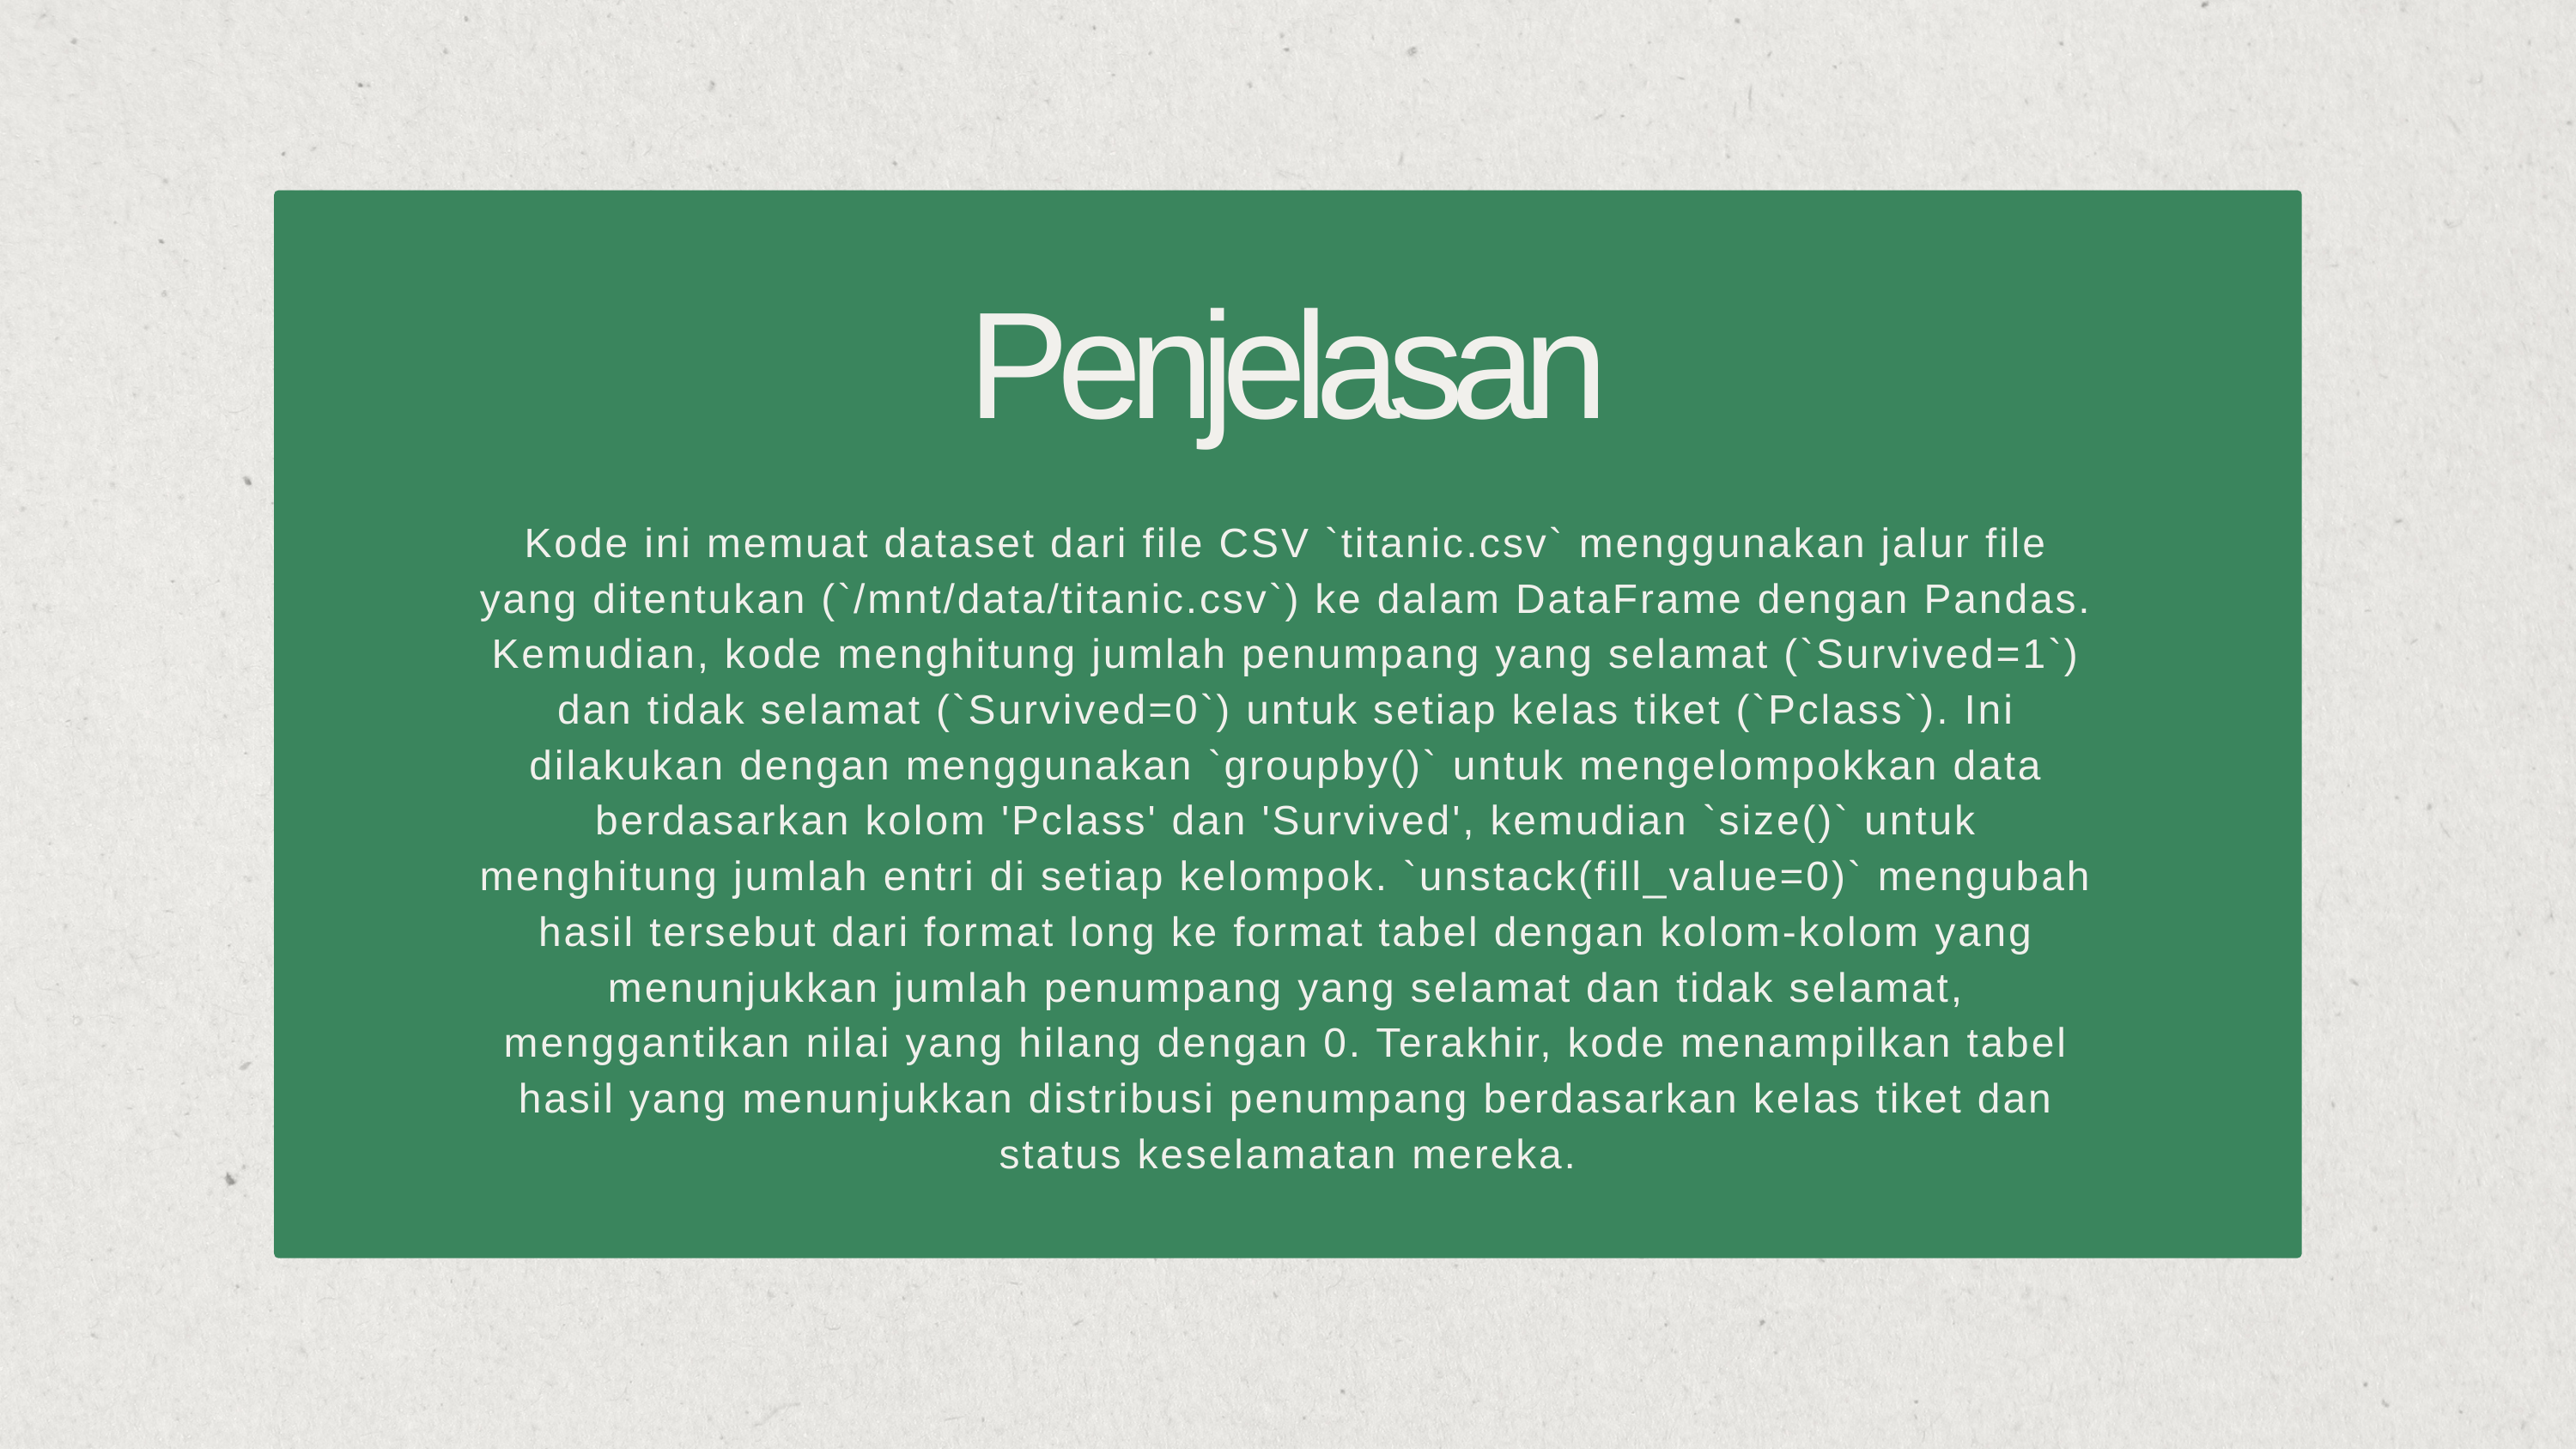

Penjelasan
Kode ini memuat dataset dari file CSV `titanic.csv` menggunakan jalur file yang ditentukan (`/mnt/data/titanic.csv`) ke dalam DataFrame dengan Pandas. Kemudian, kode menghitung jumlah penumpang yang selamat (`Survived=1`) dan tidak selamat (`Survived=0`) untuk setiap kelas tiket (`Pclass`). Ini dilakukan dengan menggunakan `groupby()` untuk mengelompokkan data berdasarkan kolom 'Pclass' dan 'Survived', kemudian `size()` untuk menghitung jumlah entri di setiap kelompok. `unstack(fill_value=0)` mengubah hasil tersebut dari format long ke format tabel dengan kolom-kolom yang menunjukkan jumlah penumpang yang selamat dan tidak selamat, menggantikan nilai yang hilang dengan 0. Terakhir, kode menampilkan tabel hasil yang menunjukkan distribusi penumpang berdasarkan kelas tiket dan status keselamatan mereka.